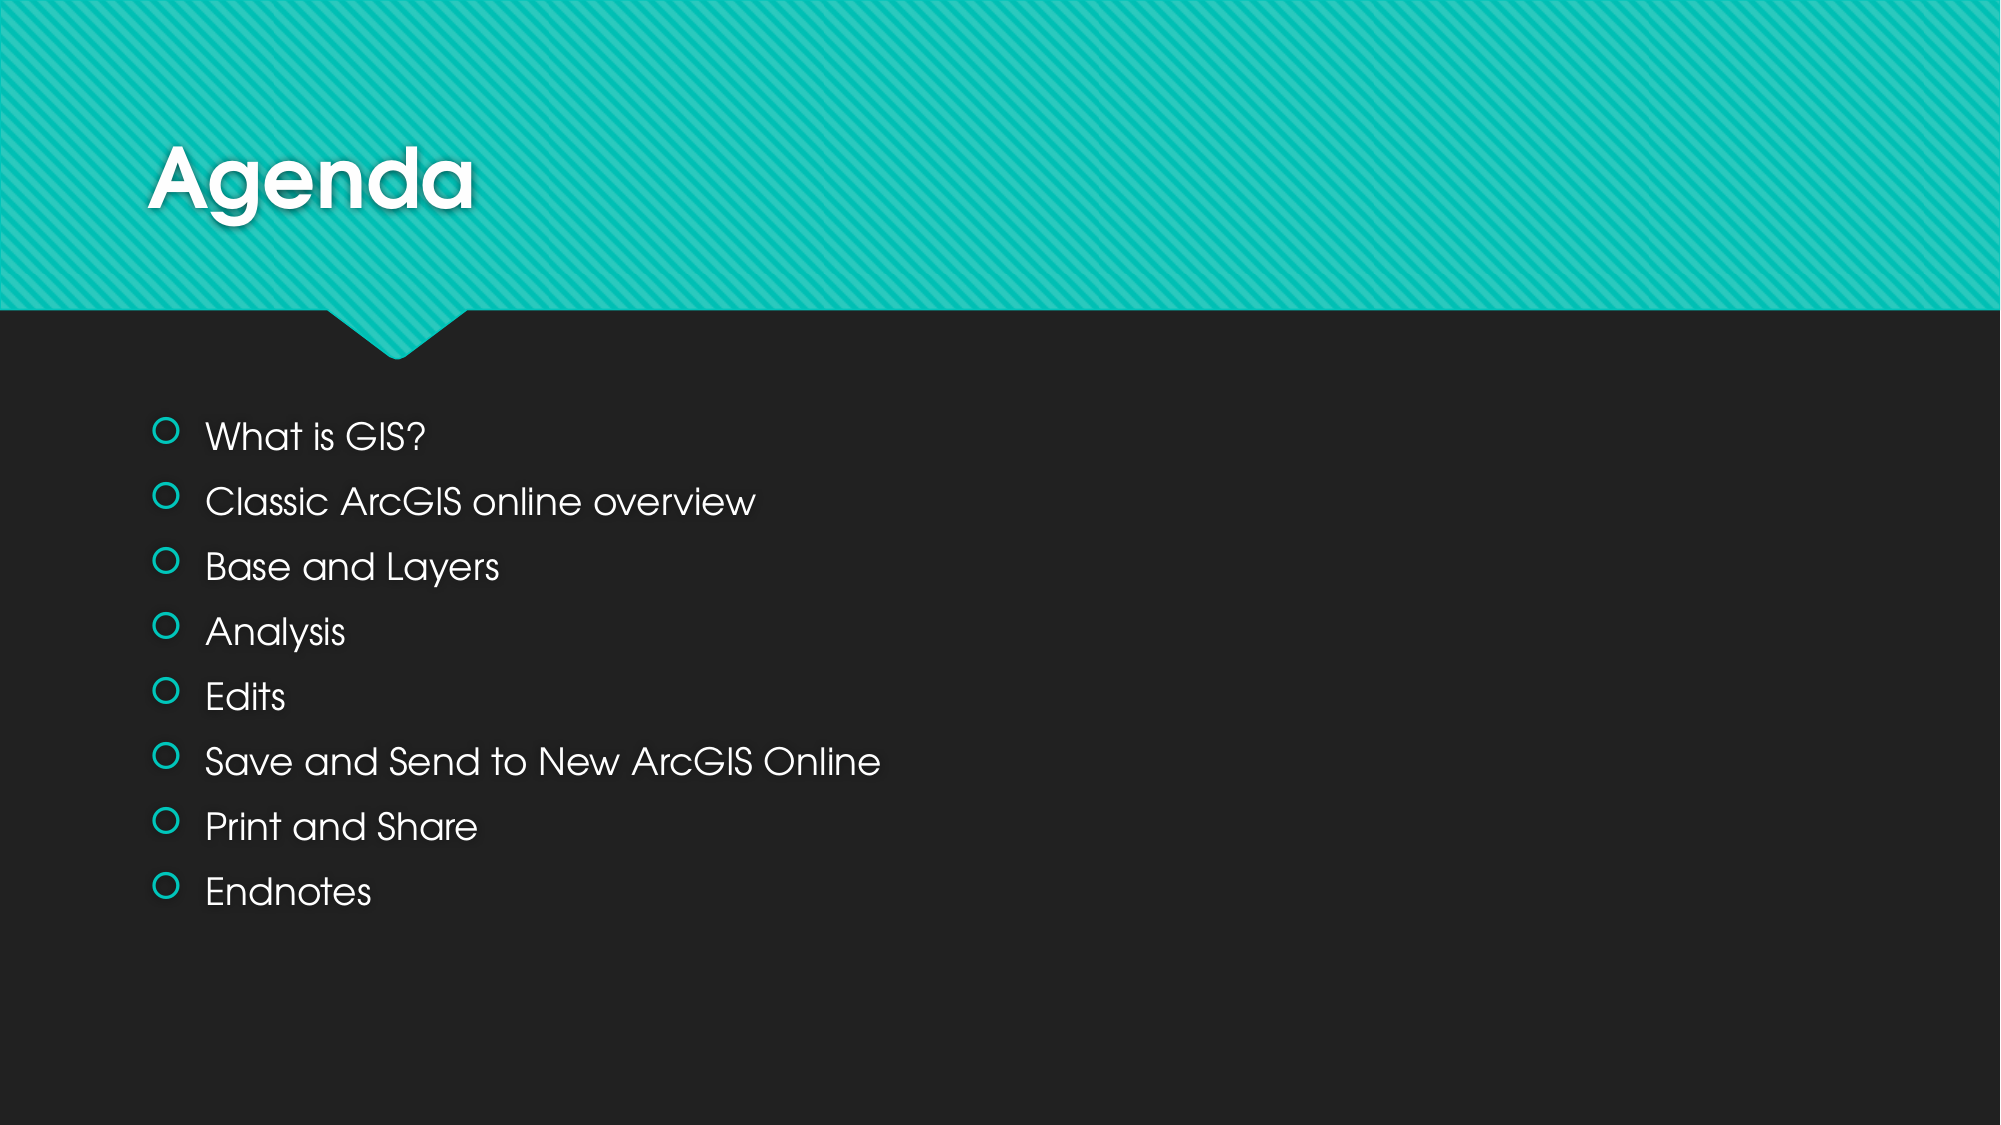

# Agenda
What is GIS?
Classic ArcGIS online overview
Base and Layers
Analysis
Edits
Save and Send to New ArcGIS Online
Print and Share
Endnotes